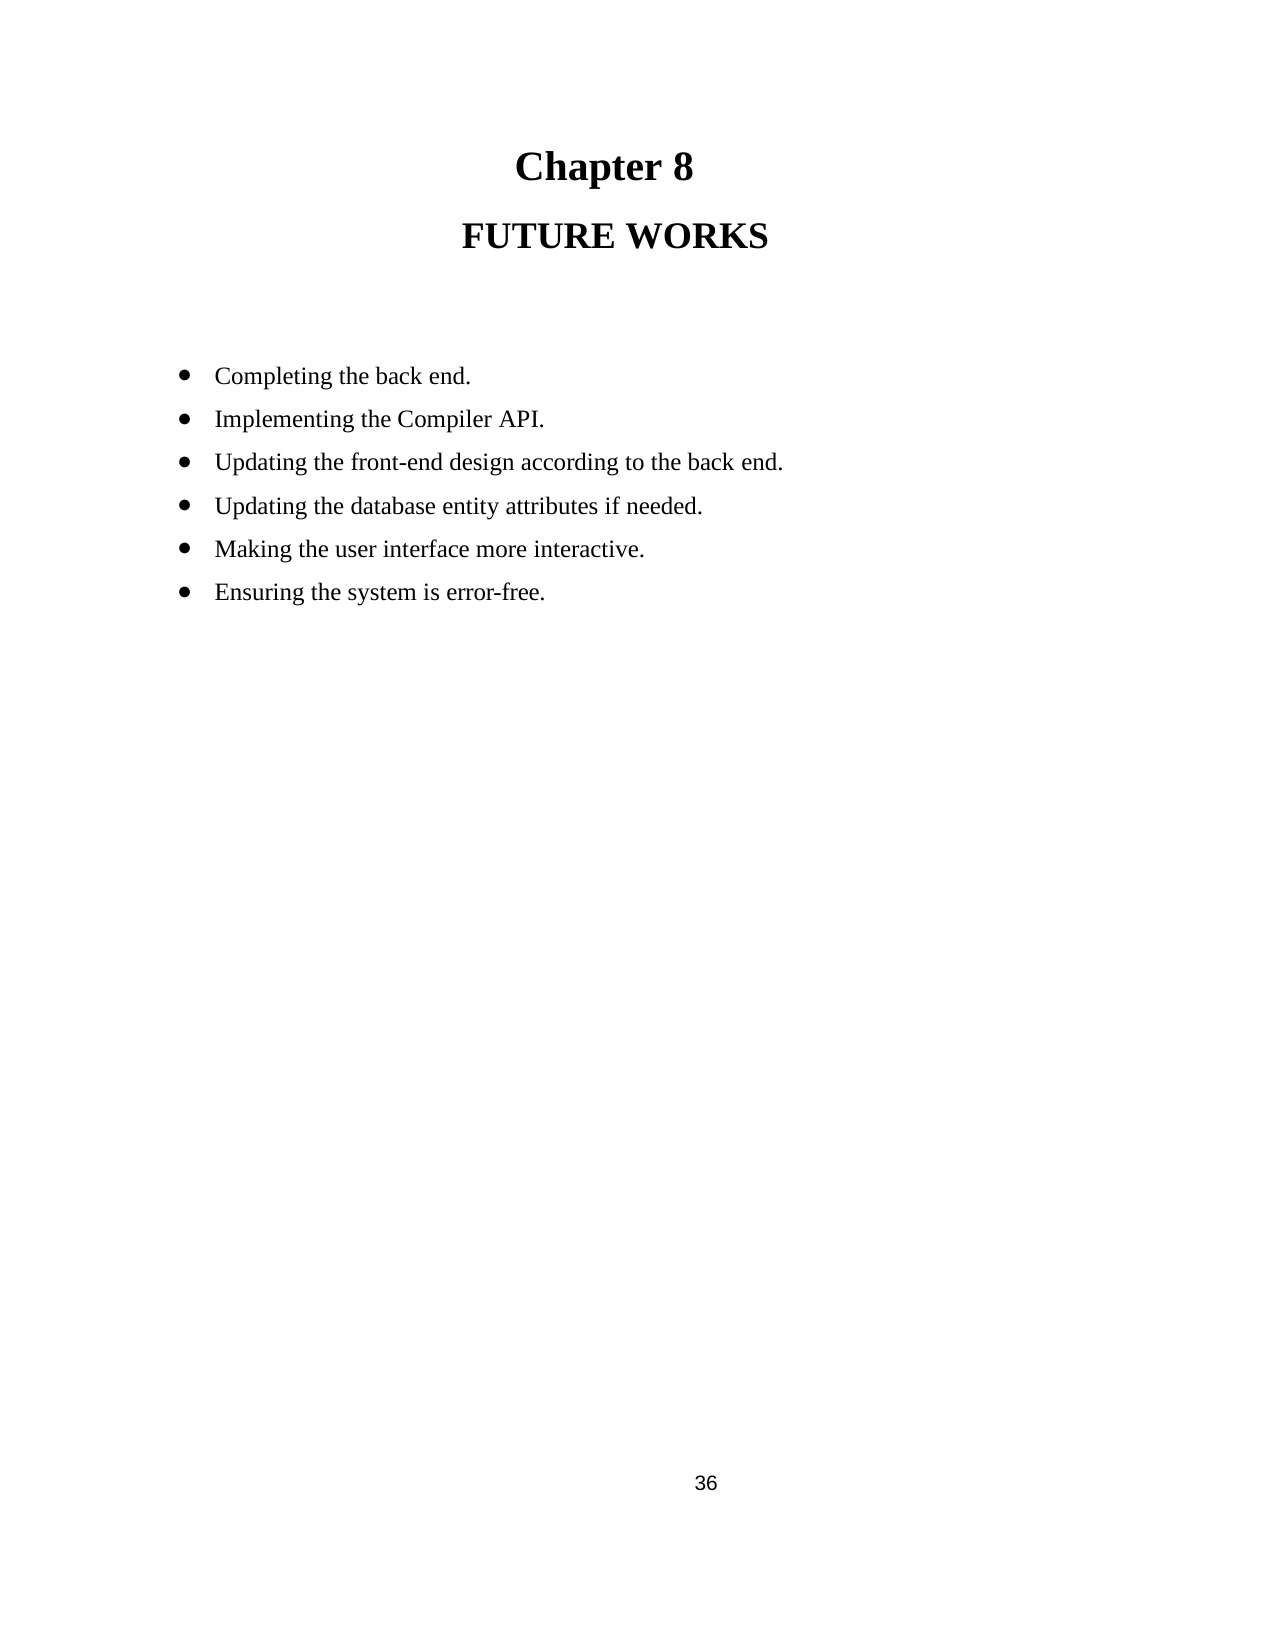

Chapter 8
FUTURE WORKS
Completing the back end.
Implementing the Compiler API.
Updating the front-end design according to the back end.
Updating the database entity attributes if needed.
Making the user interface more interactive.
Ensuring the system is error-free.
36